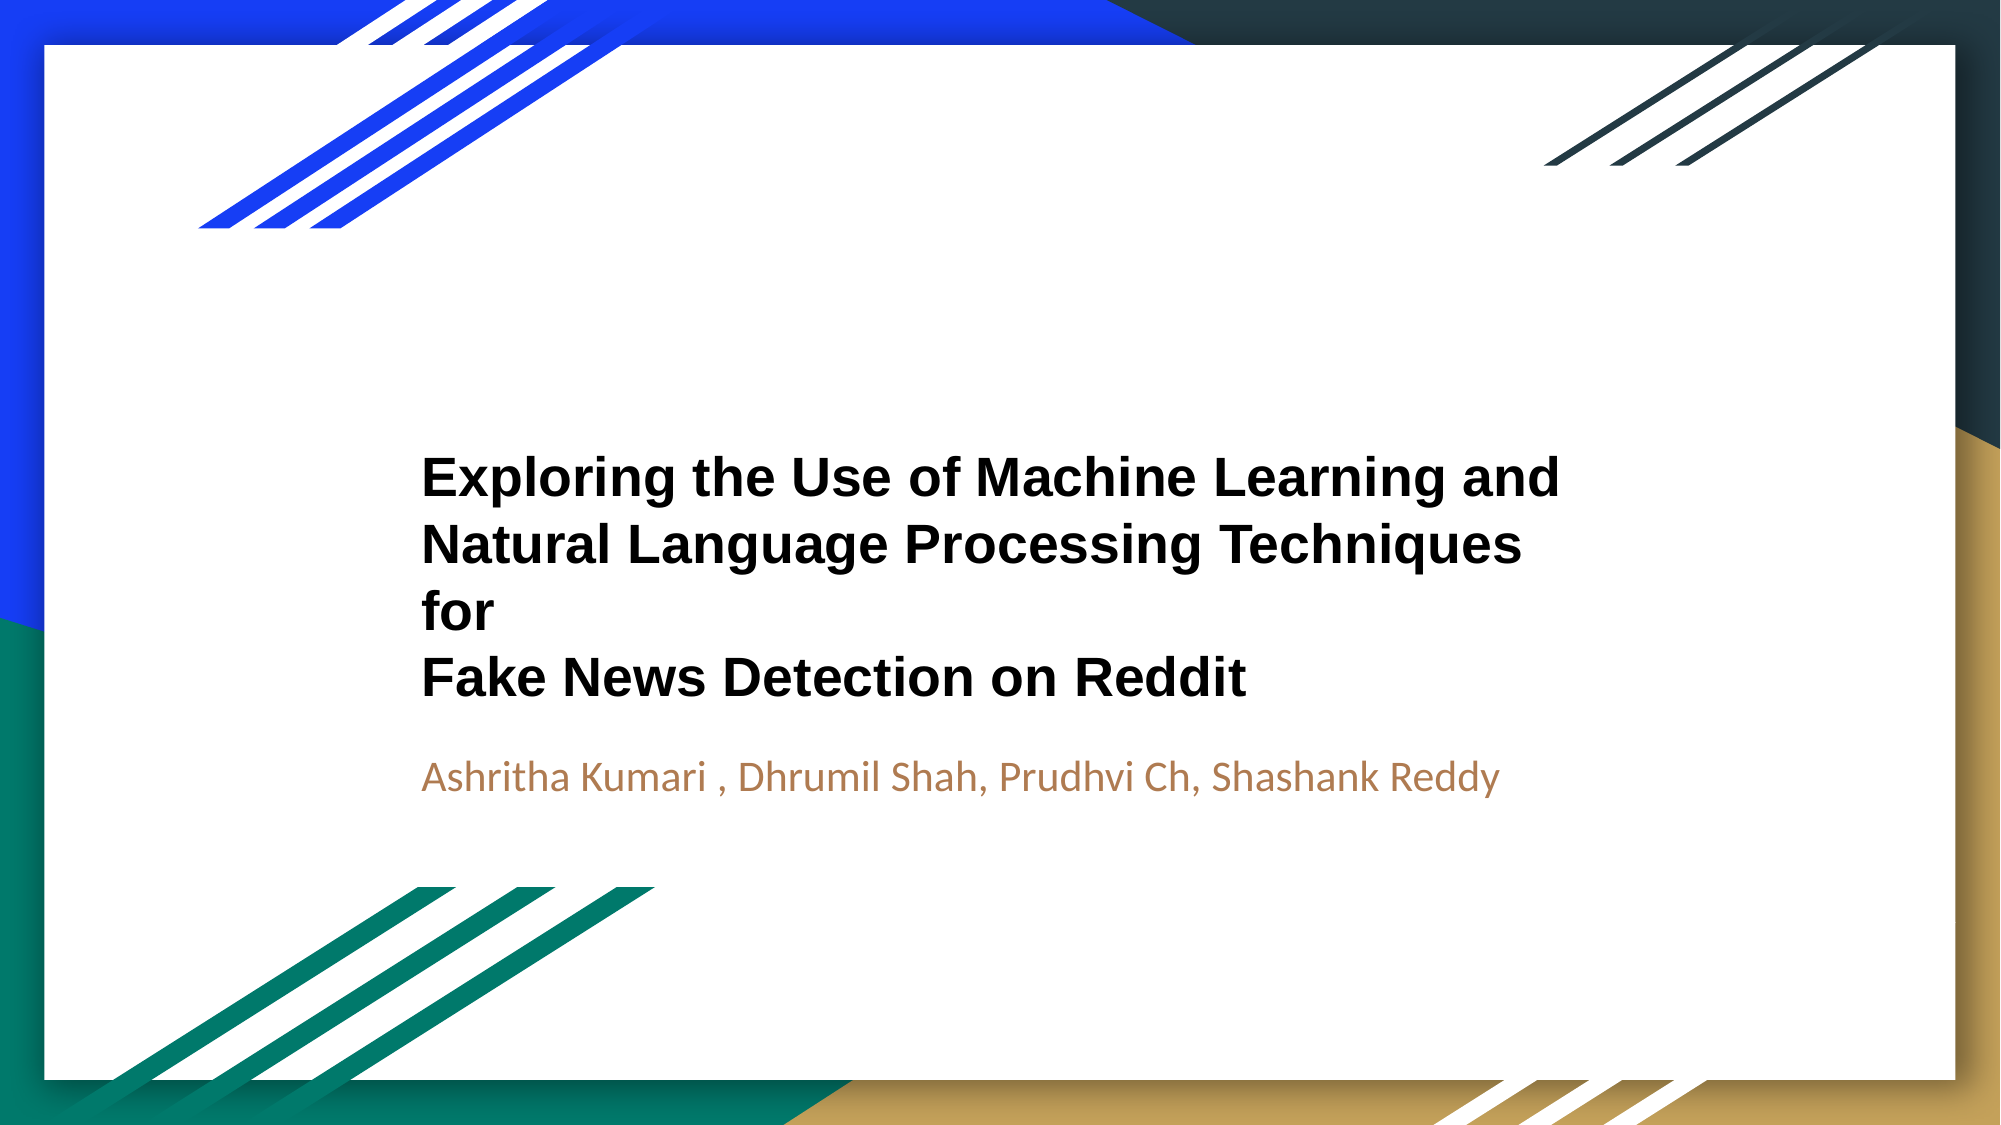

# Exploring the Use of Machine Learning and Natural Language Processing Techniques for Fake News Detection on Reddit
Ashritha Kumari , Dhrumil Shah, Prudhvi Ch, Shashank Reddy